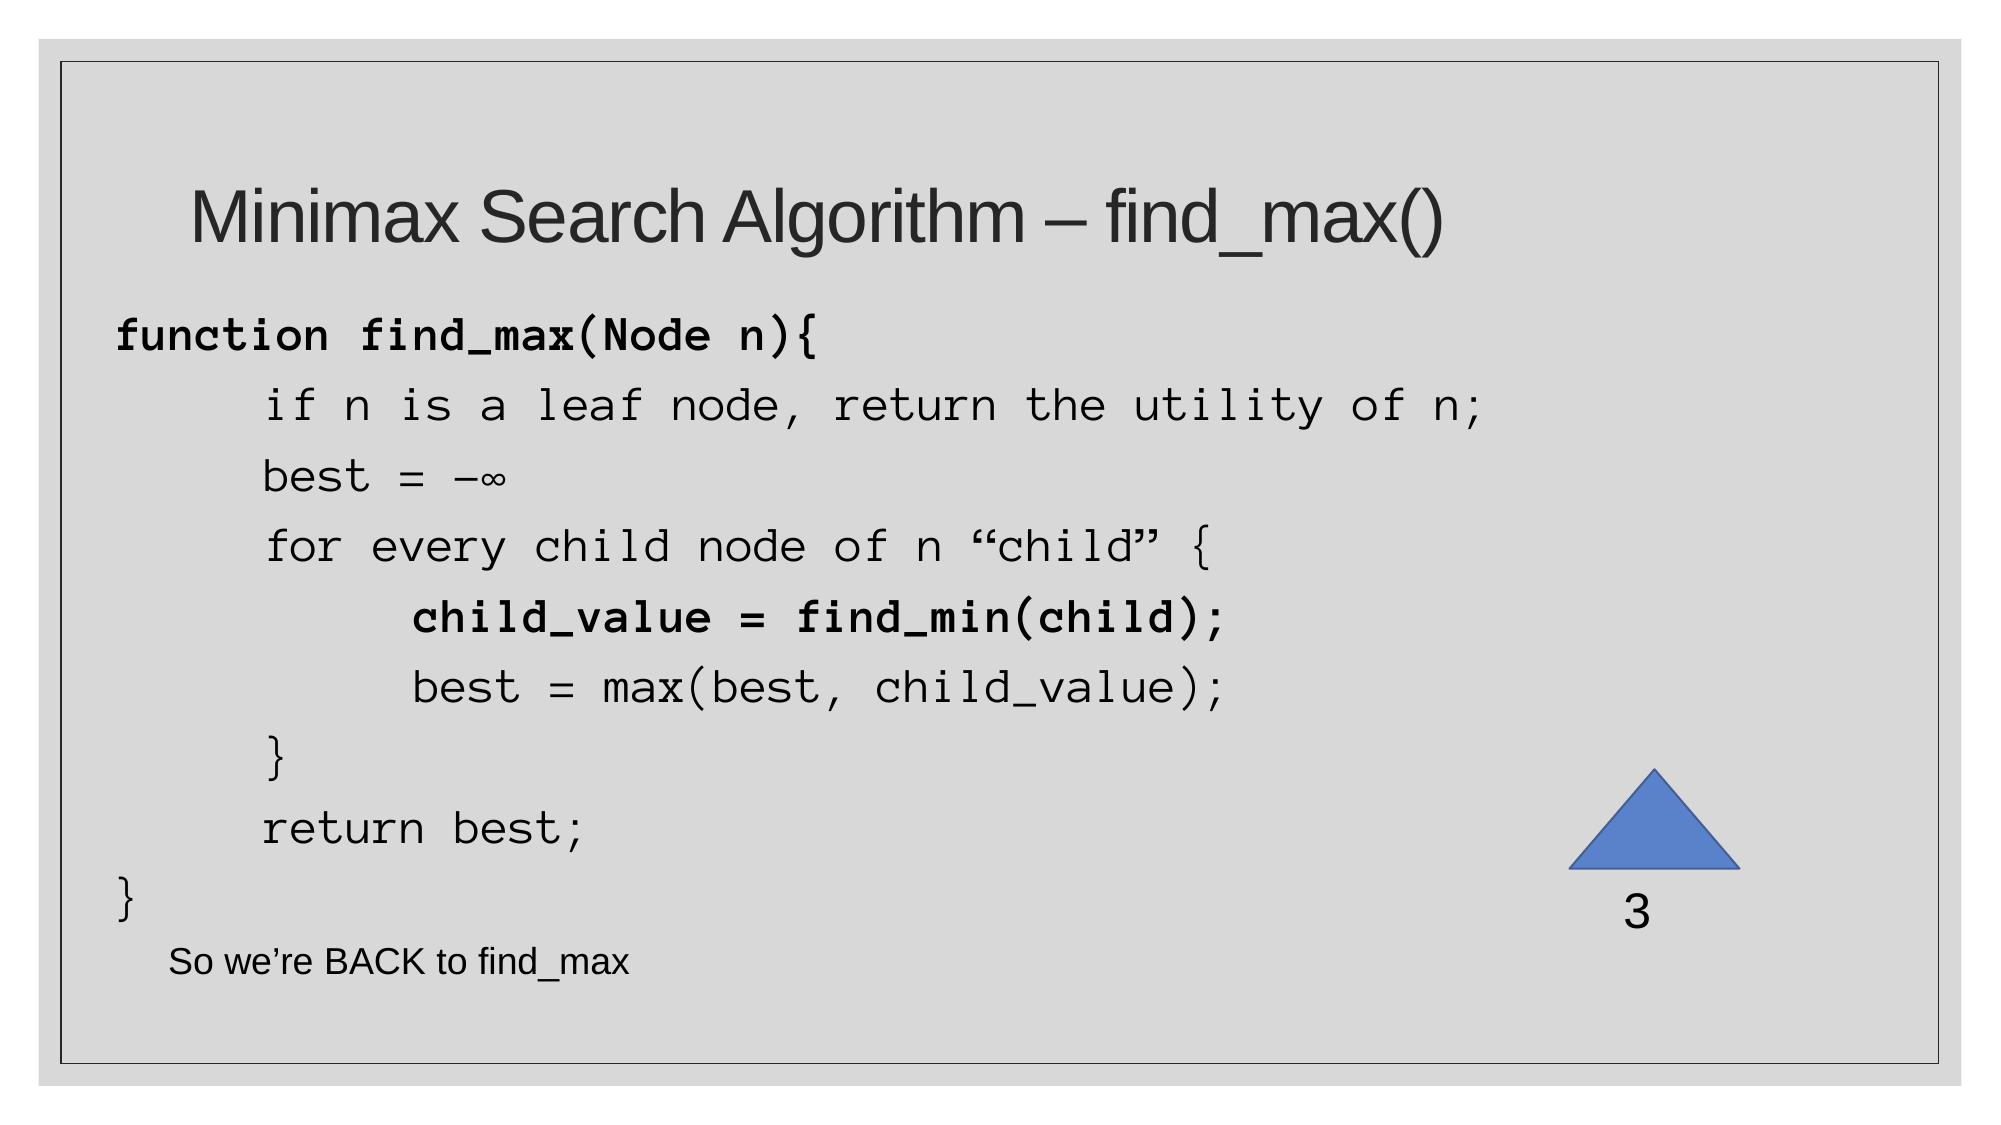

# Minimax Search Algorithm – find_max()
function find_max(Node n){
	if n is a leaf node, return the utility of n;
	best = -∞
	for every child node of n “child” {
		child_value = find_min(child);
		best = max(best, child_value);
	}
	return best;
}

3
So we’re BACK to find_max